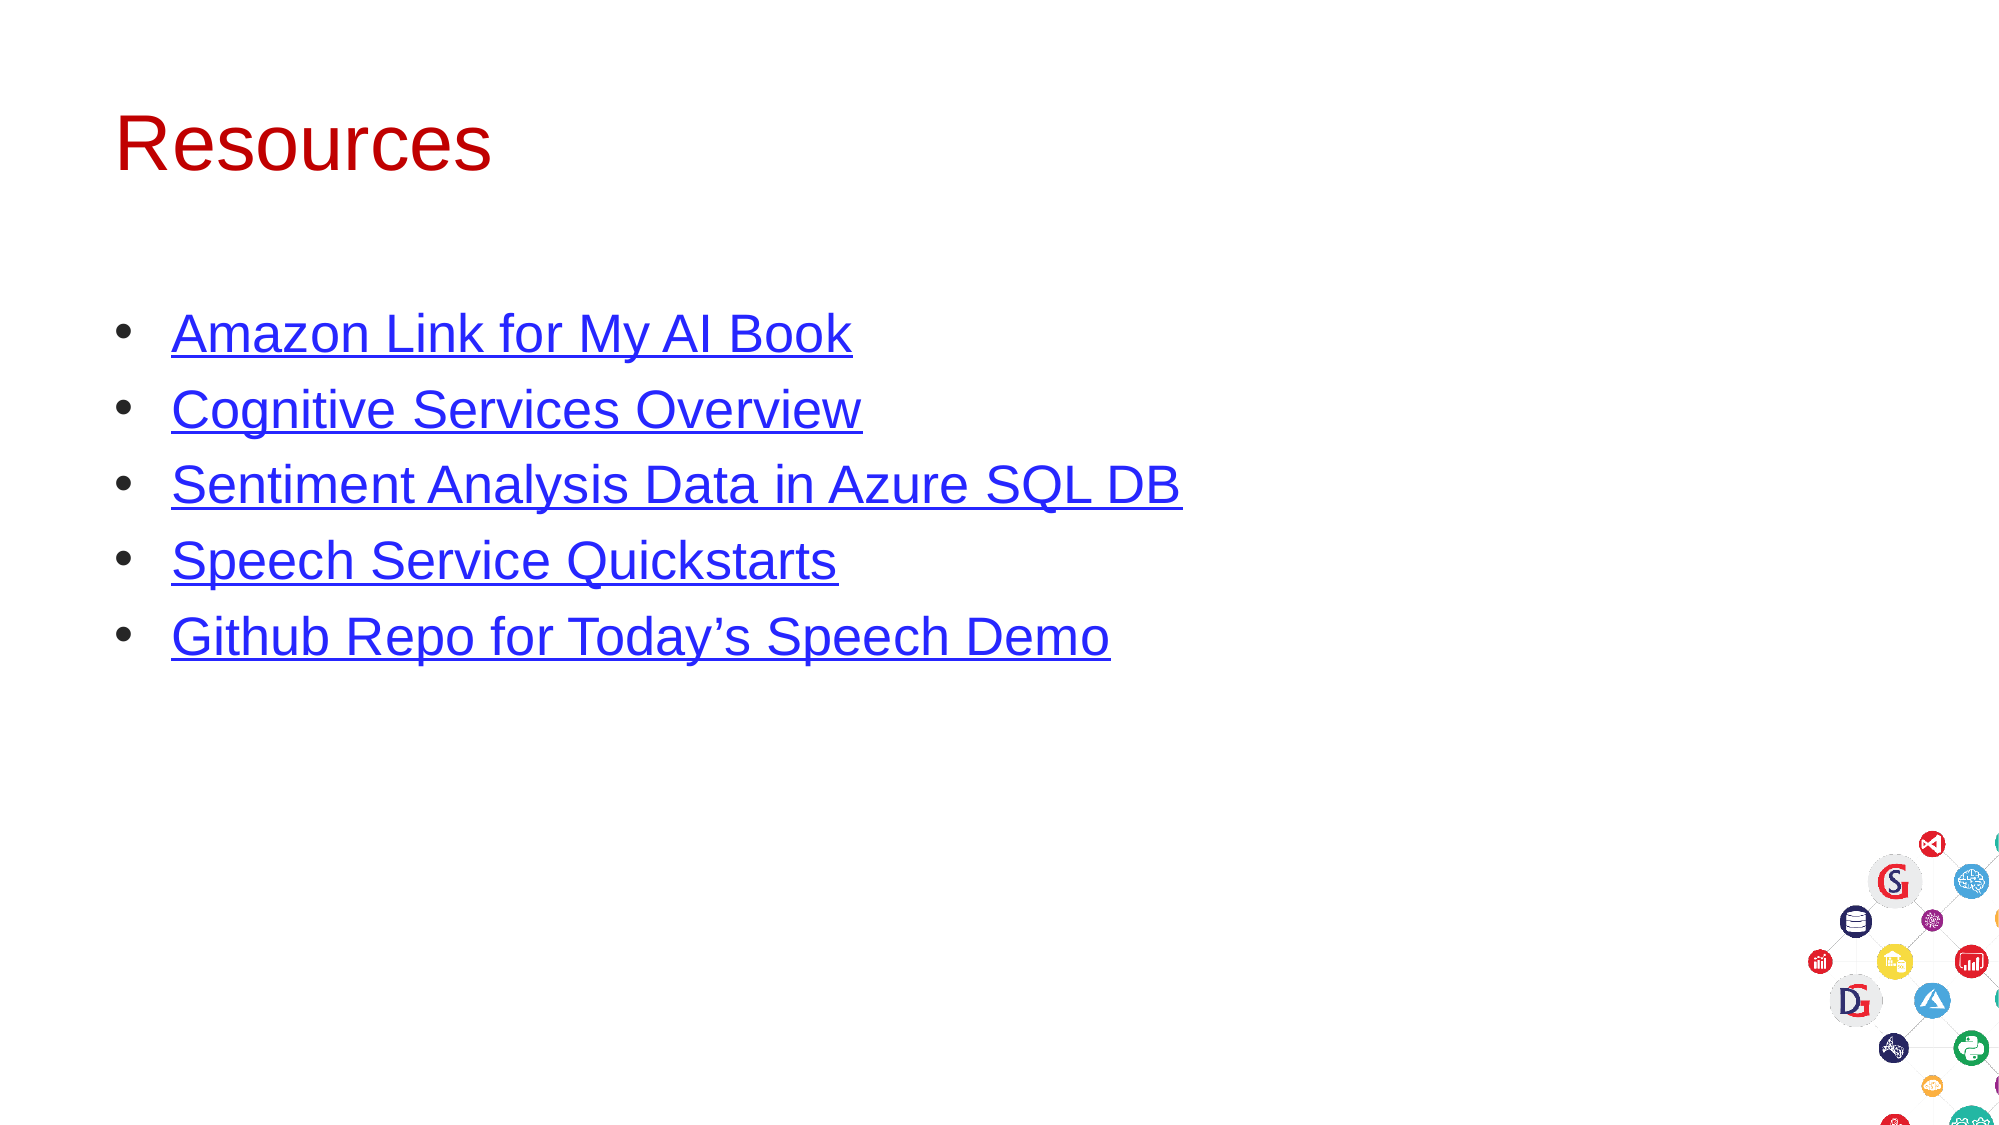

# Resources
Amazon Link for My AI Book
Cognitive Services Overview
Sentiment Analysis Data in Azure SQL DB
Speech Service Quickstarts
Github Repo for Today’s Speech Demo